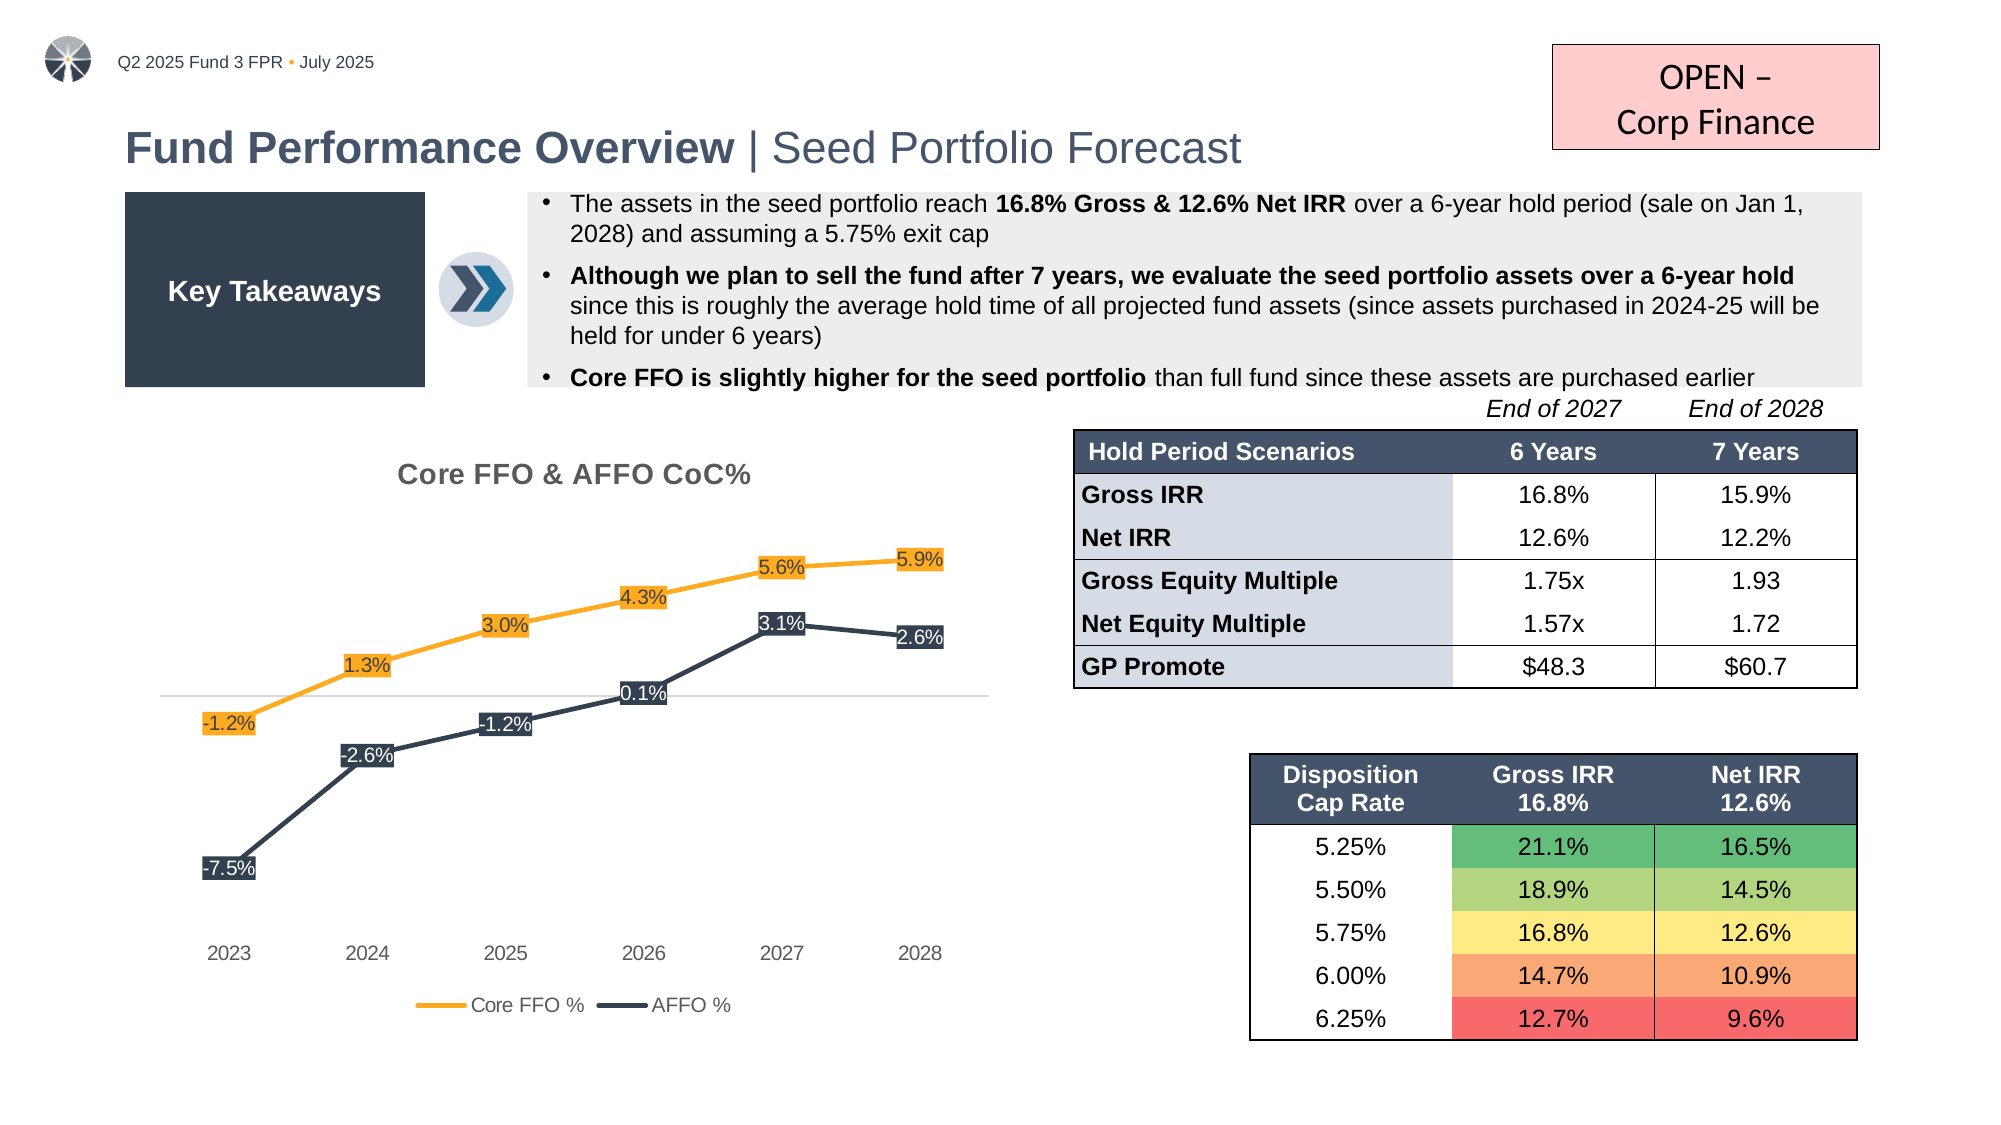

OPEN –
Corp Finance
# Fund Performance Overview | Seed Portfolio Forecast
The assets in the seed portfolio reach 16.8% Gross & 12.6% Net IRR over a 6-year hold period (sale on Jan 1, 2028) and assuming a 5.75% exit cap
Although we plan to sell the fund after 7 years, we evaluate the seed portfolio assets over a 6-year hold since this is roughly the average hold time of all projected fund assets (since assets purchased in 2024-25 will be held for under 6 years)
Core FFO is slightly higher for the seed portfolio than full fund since these assets are purchased earlier
Key Takeaways

|  | End of 2027 | End of 2028 |
| --- | --- | --- |
| Hold Period Scenarios | 6 Years | 7 Years |
| Gross IRR | 16.8% | 15.9% |
| Net IRR | 12.6% | 12.2% |
| Gross Equity Multiple | 1.75x | 1.93 |
| Net Equity Multiple | 1.57x | 1.72 |
| GP Promote | $48.3 | $60.7 |

### Chart: Core FFO & AFFO CoC%

| Category | Core FFO % | AFFO % |
|---|---|---|
| 2023 | -0.011866793223763529 | -0.07451186535604597 |
| 2024 | 0.013263560528533225 | -0.02577898840699711 |
| 2025 | 0.03042050620458122 | -0.01220835229340167 |
| 2026 | 0.04271113560023103 | 0.0013320889246467523 |
| 2027 | 0.05564777535955074 | 0.03135606164720466 |
| 2028 | 0.05916493994222138 | 0.02553994750180929 |
| Disposition Cap Rate | Gross IRR 16.8% | Net IRR 12.6% |
| --- | --- | --- |
| 5.25% | 21.1% | 16.5% |
| 5.50% | 18.9% | 14.5% |
| 5.75% | 16.8% | 12.6% |
| 6.00% | 14.7% | 10.9% |
| 6.25% | 12.7% | 9.6% |